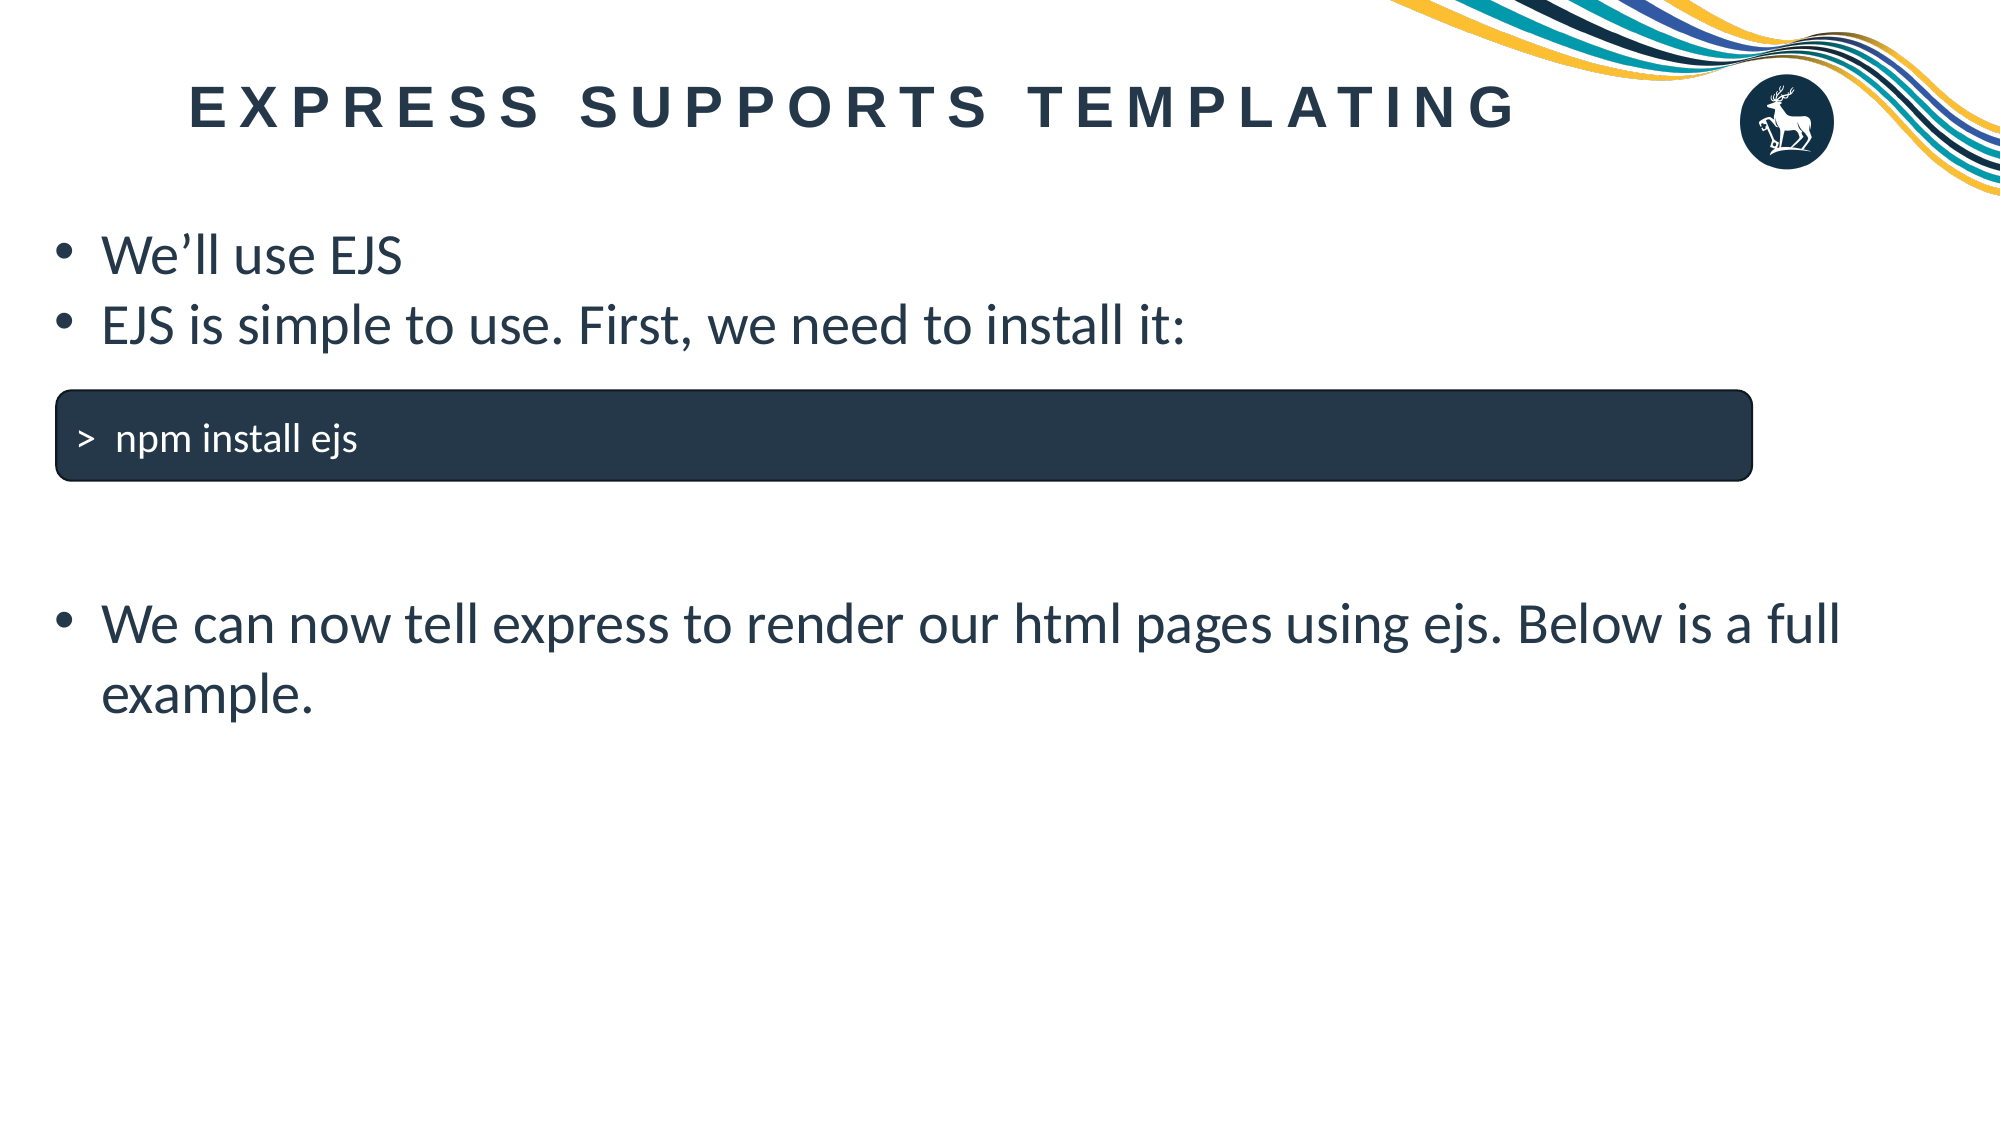

# Express supports templating
We’ll use EJS
EJS is simple to use. First, we need to install it:

>  npm install ejs

We can now tell express to render our html pages using ejs. Below is a full example.